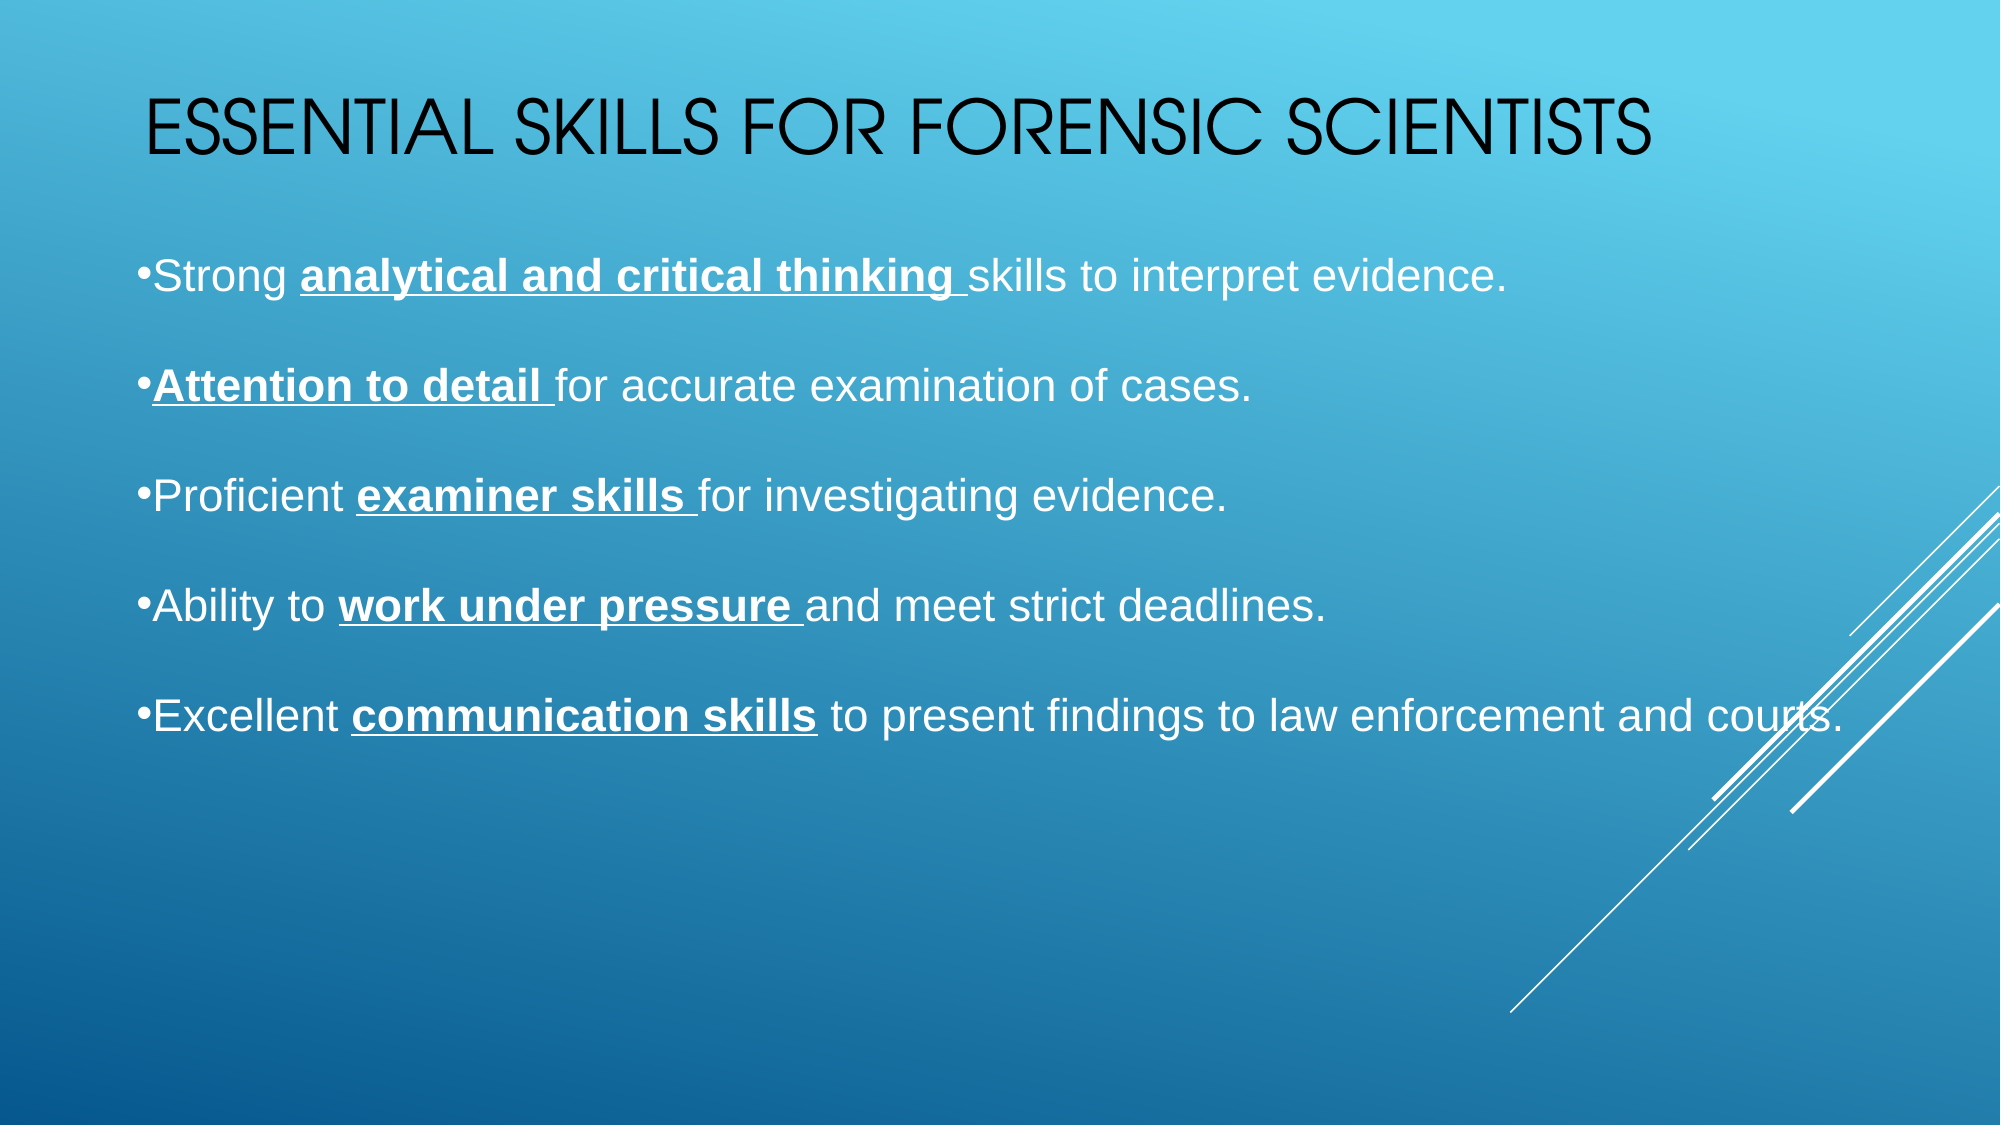

# ESSENTIAL SKILLS FOR FORENSIC SCIENTISTS
Strong analytical and critical thinking skills to interpret evidence.
Attention to detail for accurate examination of cases.
Proficient examiner skills for investigating evidence.
Ability to work under pressure and meet strict deadlines.
Excellent communication skills to present findings to law enforcement and courts.